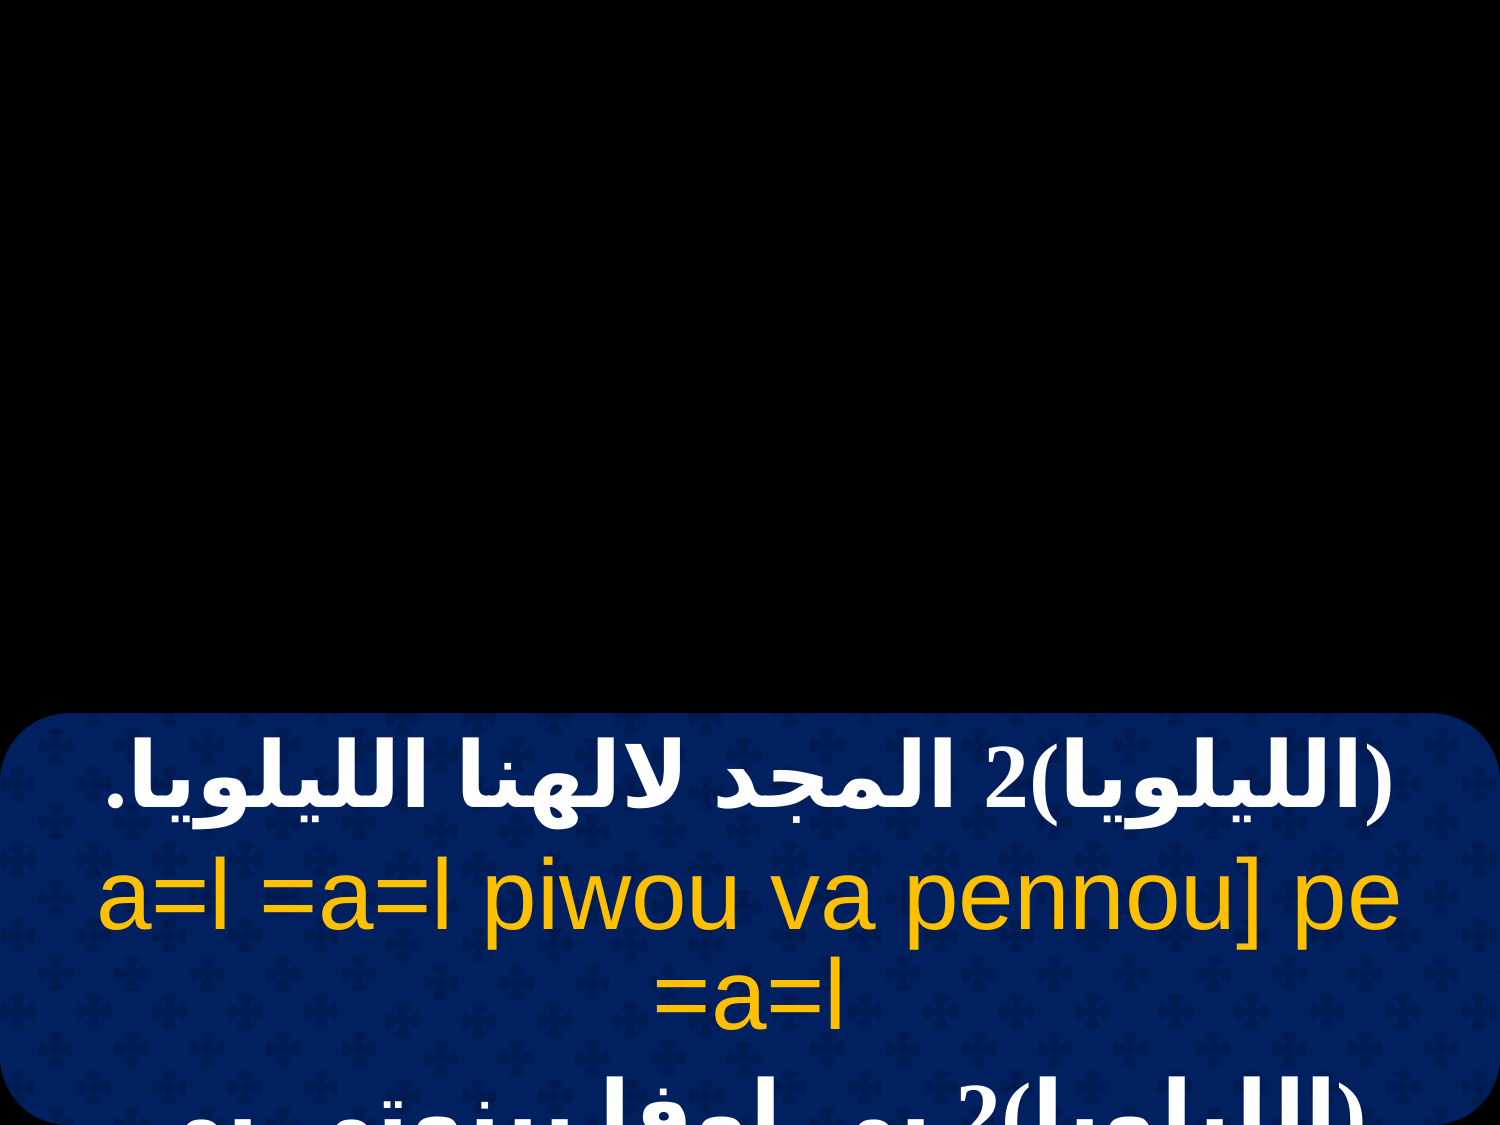

# 15
| (الليلويا)2 المجد لالهنا الليلويا. |
| --- |
| a=l =a=l piwou va pennou] pe =a=l |
| (الليلويا)2 بى اوفا بينوتى بى الليلويا |